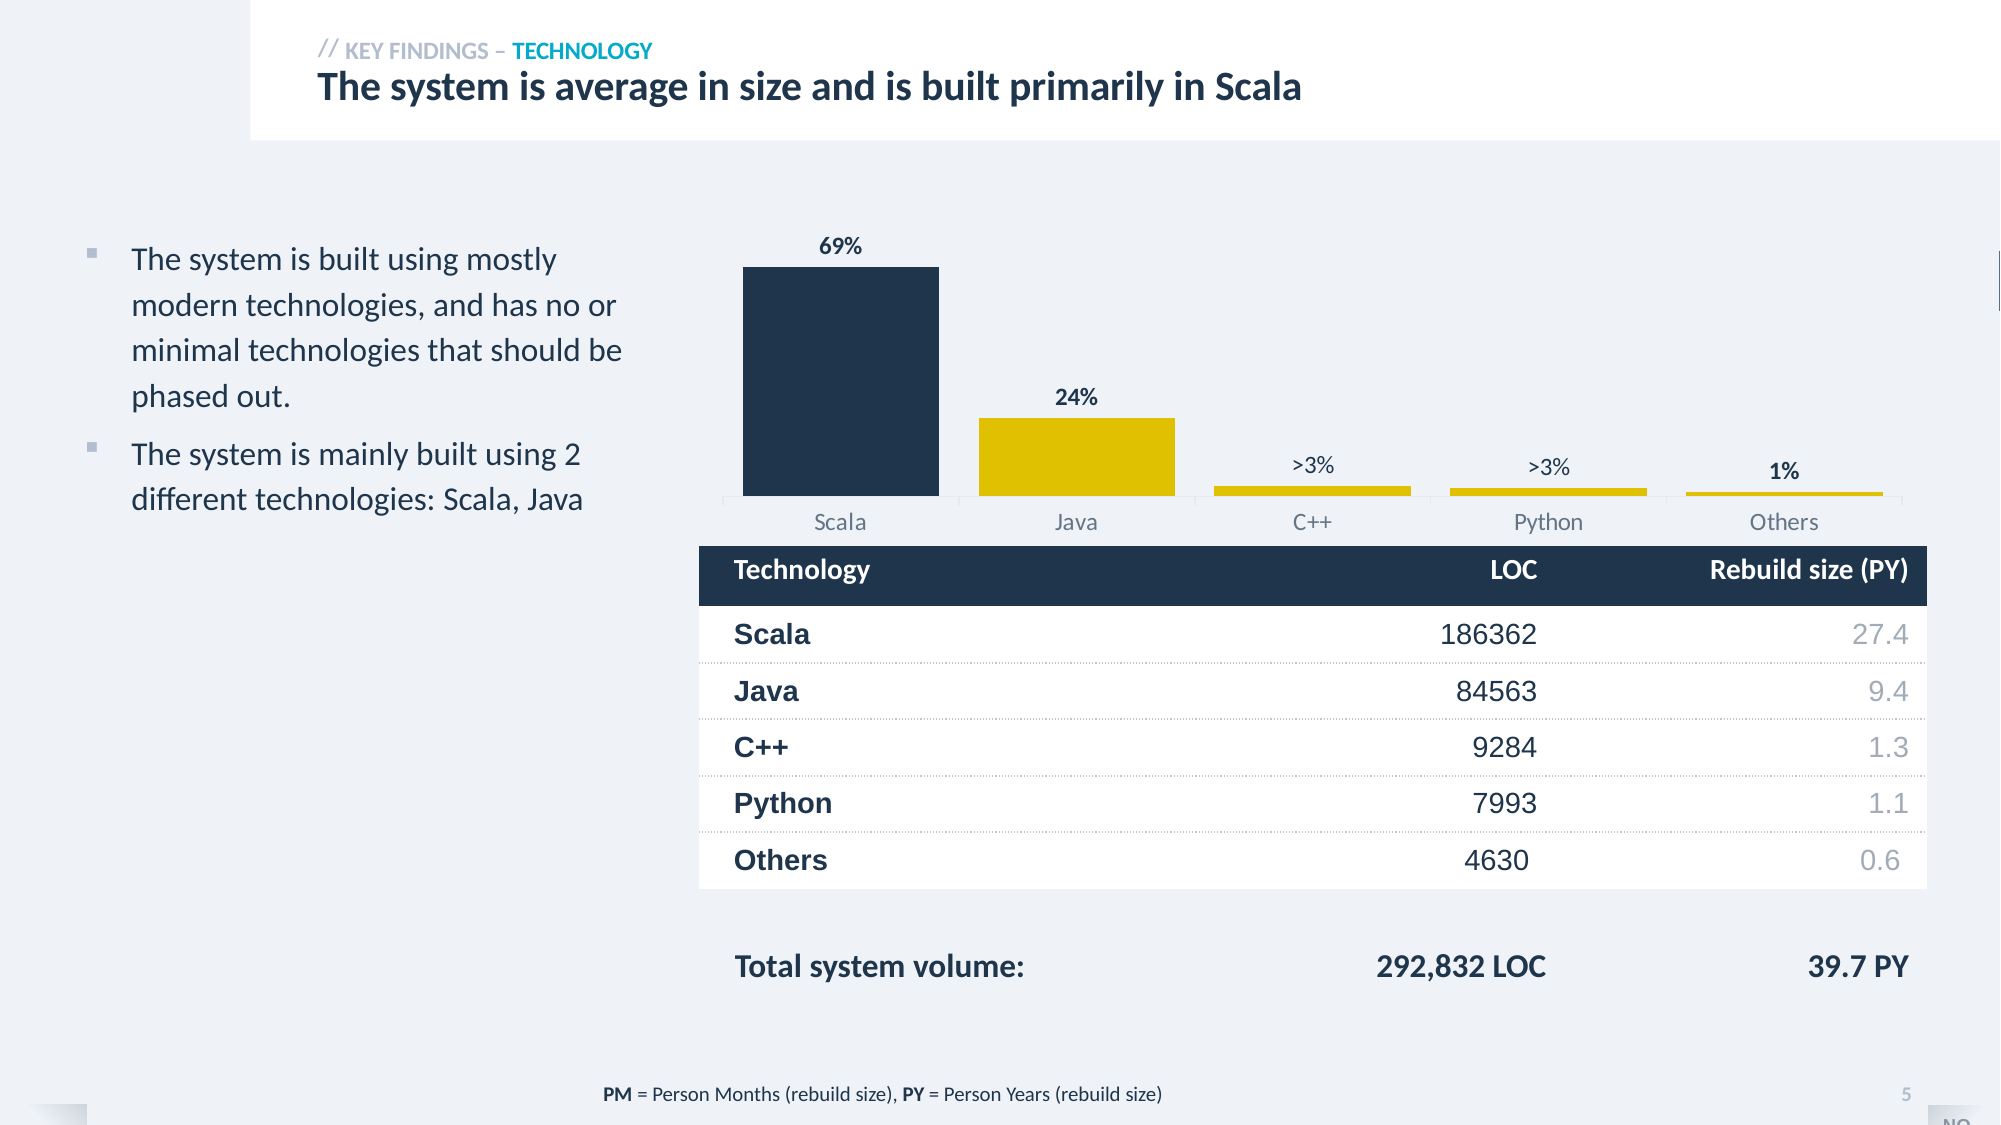

TECHNOLOGY_CHART
Key findings – technology
# The system is average in size and is built primarily in Scala

### Chart

| Category | Volume in Person Months |
|---|---|
| Scala | 0.6906891652824376 |
| Java | 0.23679474810058782 |
| C++ | 0.03205136022003327 |
| Python | 0.026505159022068226 |
| Others | 0.013959567374873258 |
The system is built using mostly modern technologies, and has no or minimal technologies that should be phased out.
The system is mainly built using 2 different technologies: Scala, Java
| Technology | LOC | Rebuild size (PY) |
| --- | --- | --- |
| Scala | 186362 | 27.4 |
| Java | 84563 | 9.4 |
| C++ | 9284 | 1.3 |
| Python | 7993 | 1.1 |
| Others | 4630 | 0.6 |

Total system volume:
292,832 LOC
39.7 PY
PM = Person Months (rebuild size), PY = Person Years (rebuild size)
5